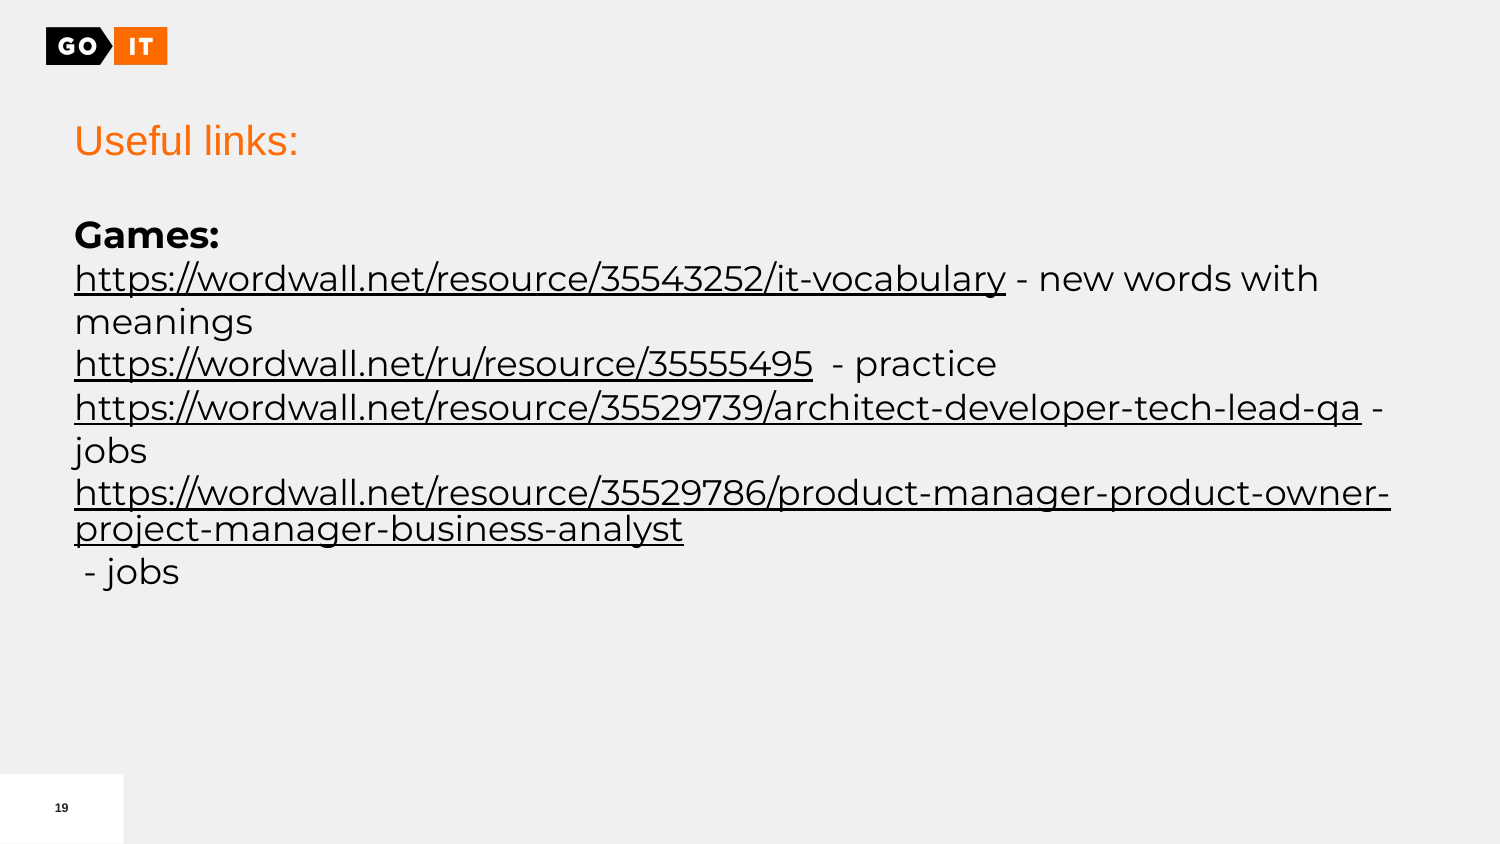

Useful links:

Games:
https://wordwall.net/resource/35543252/it-vocabulary - new words with meanings
https://wordwall.net/ru/resource/35555495  - practice
https://wordwall.net/resource/35529739/architect-developer-tech-lead-qa - jobs
https://wordwall.net/resource/35529786/product-manager-product-owner-project-manager-business-analyst - jobs